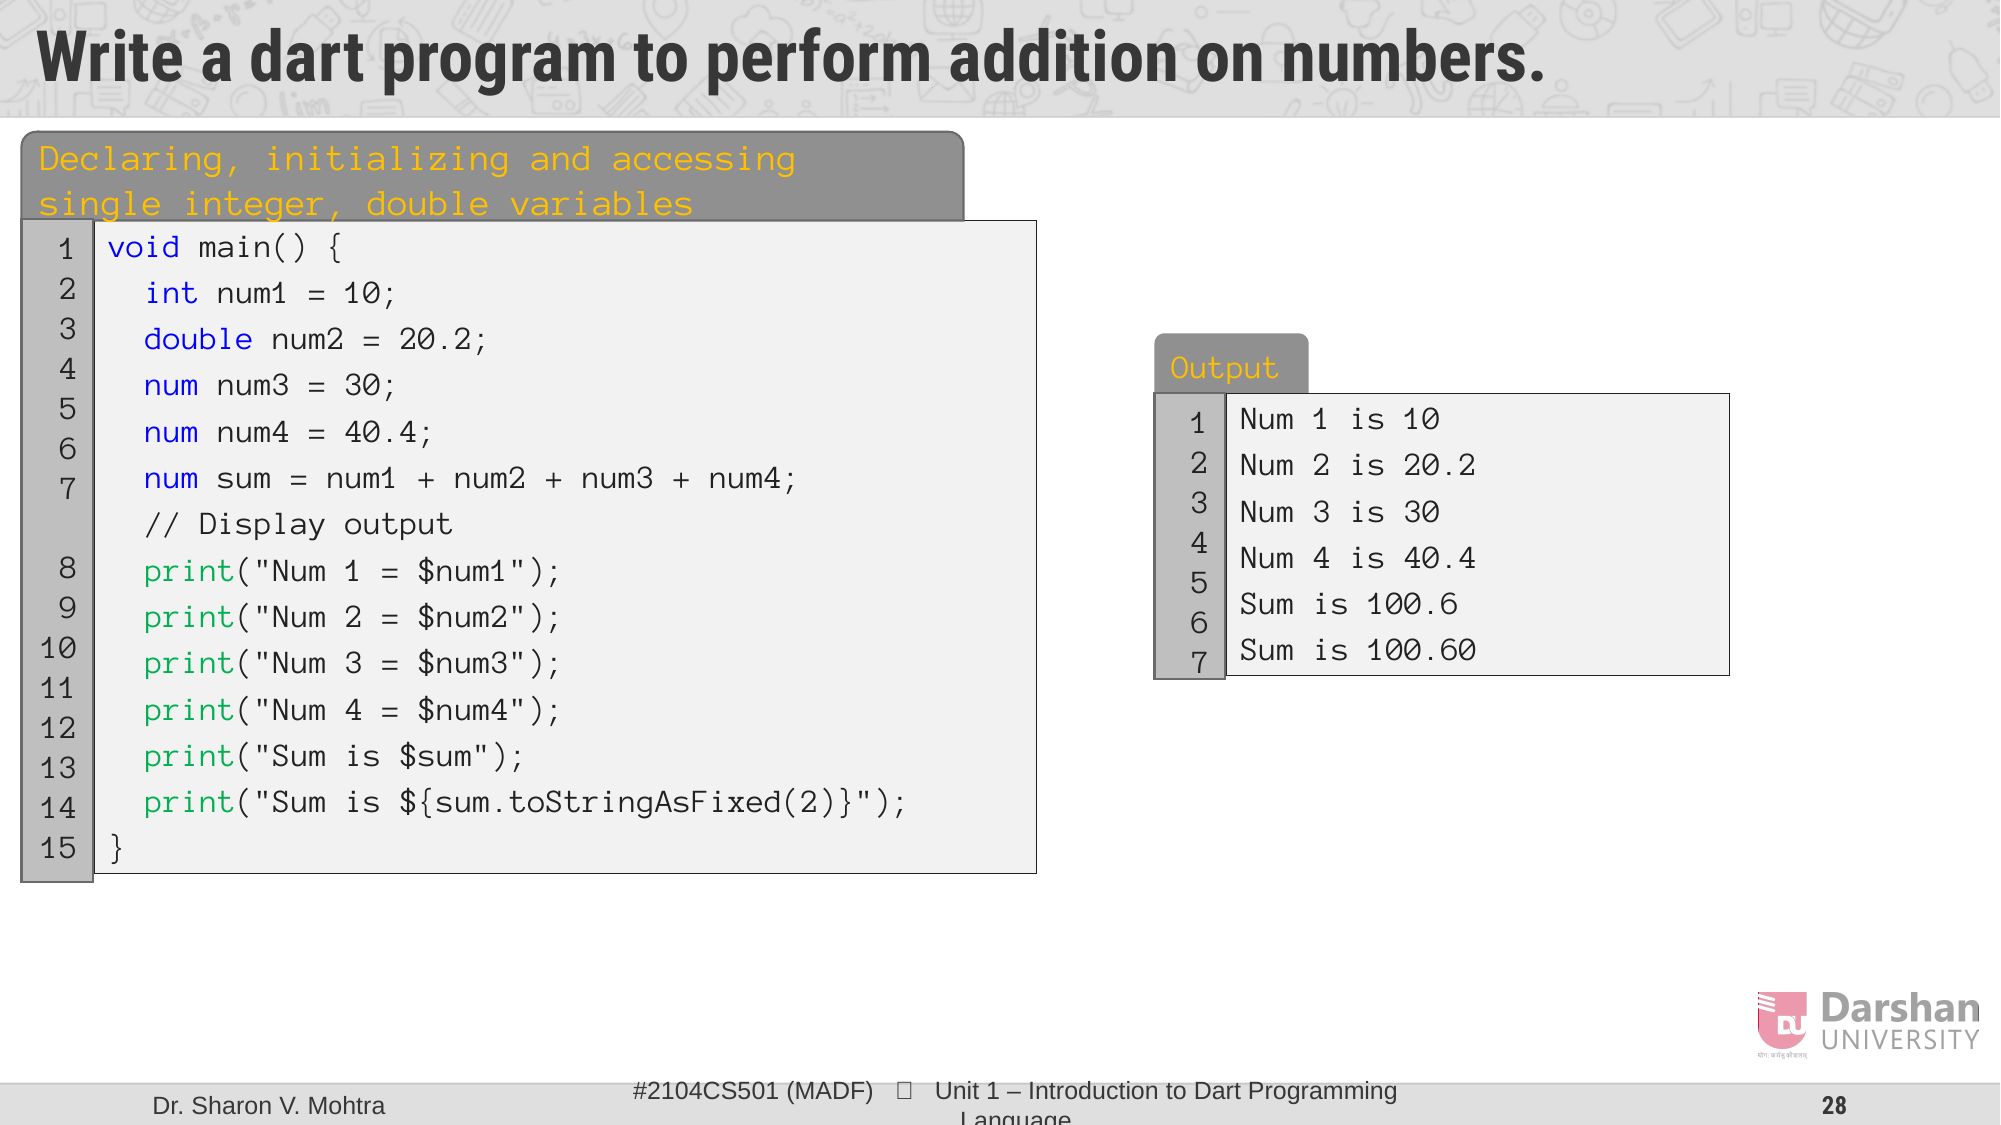

# Write a dart program to perform addition on numbers.
Declaring, initializing and accessing
single integer, double variables

1
2
3
4
5
6
7

8
9
10
11
12
13
14
15
void main() {
  int num1 = 10;
  double num2 = 20.2;
  num num3 = 30;
  num num4 = 40.4;
  num sum = num1 + num2 + num3 + num4;
  // Display output
  print("Num 1 = $num1");
  print("Num 2 = $num2");
  print("Num 3 = $num3");
  print("Num 4 = $num4");
  print("Sum is $sum");
  print("Sum is ${sum.toStringAsFixed(2)}");
}
Output
1
2
3
4
5
6
7
Num 1 is 10
Num 2 is 20.2
Num 3 is 30
Num 4 is 40.4
Sum is 100.6
Sum is 100.60